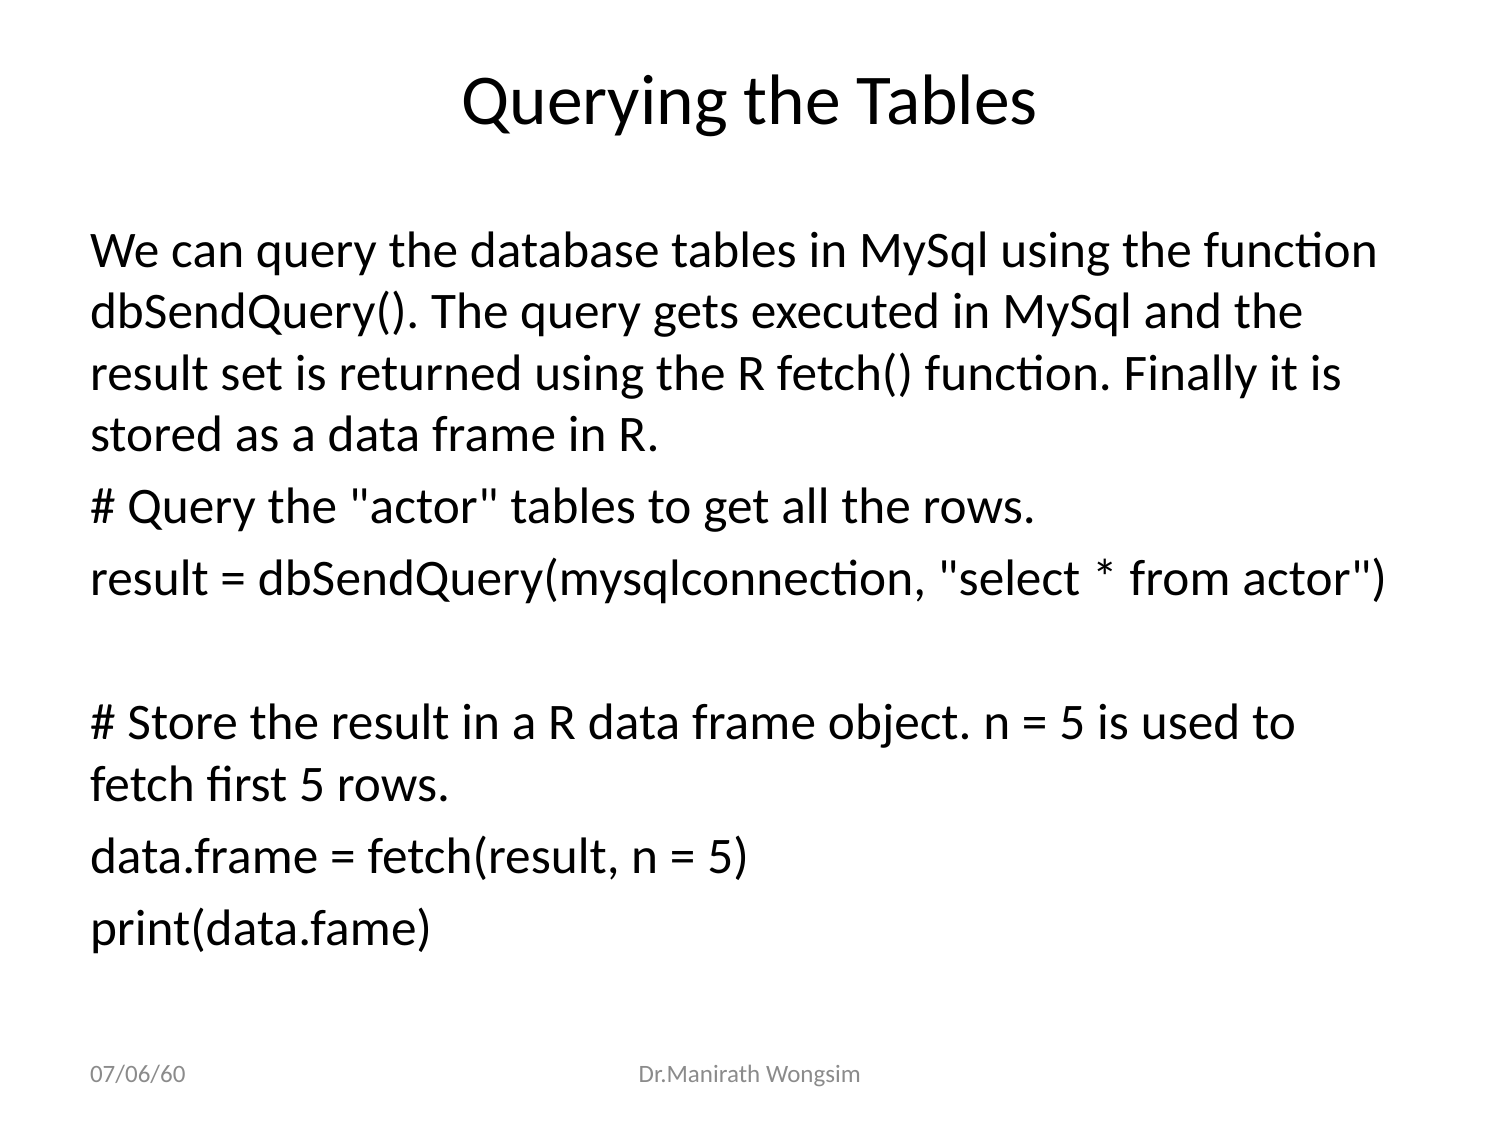

# Querying the Tables
We can query the database tables in MySql using the function dbSendQuery(). The query gets executed in MySql and the result set is returned using the R fetch() function. Finally it is stored as a data frame in R.
# Query the "actor" tables to get all the rows.
result = dbSendQuery(mysqlconnection, "select * from actor")

# Store the result in a R data frame object. n = 5 is used to fetch first 5 rows.
data.frame = fetch(result, n = 5)
print(data.fame)

07/06/60
Dr.Manirath Wongsim